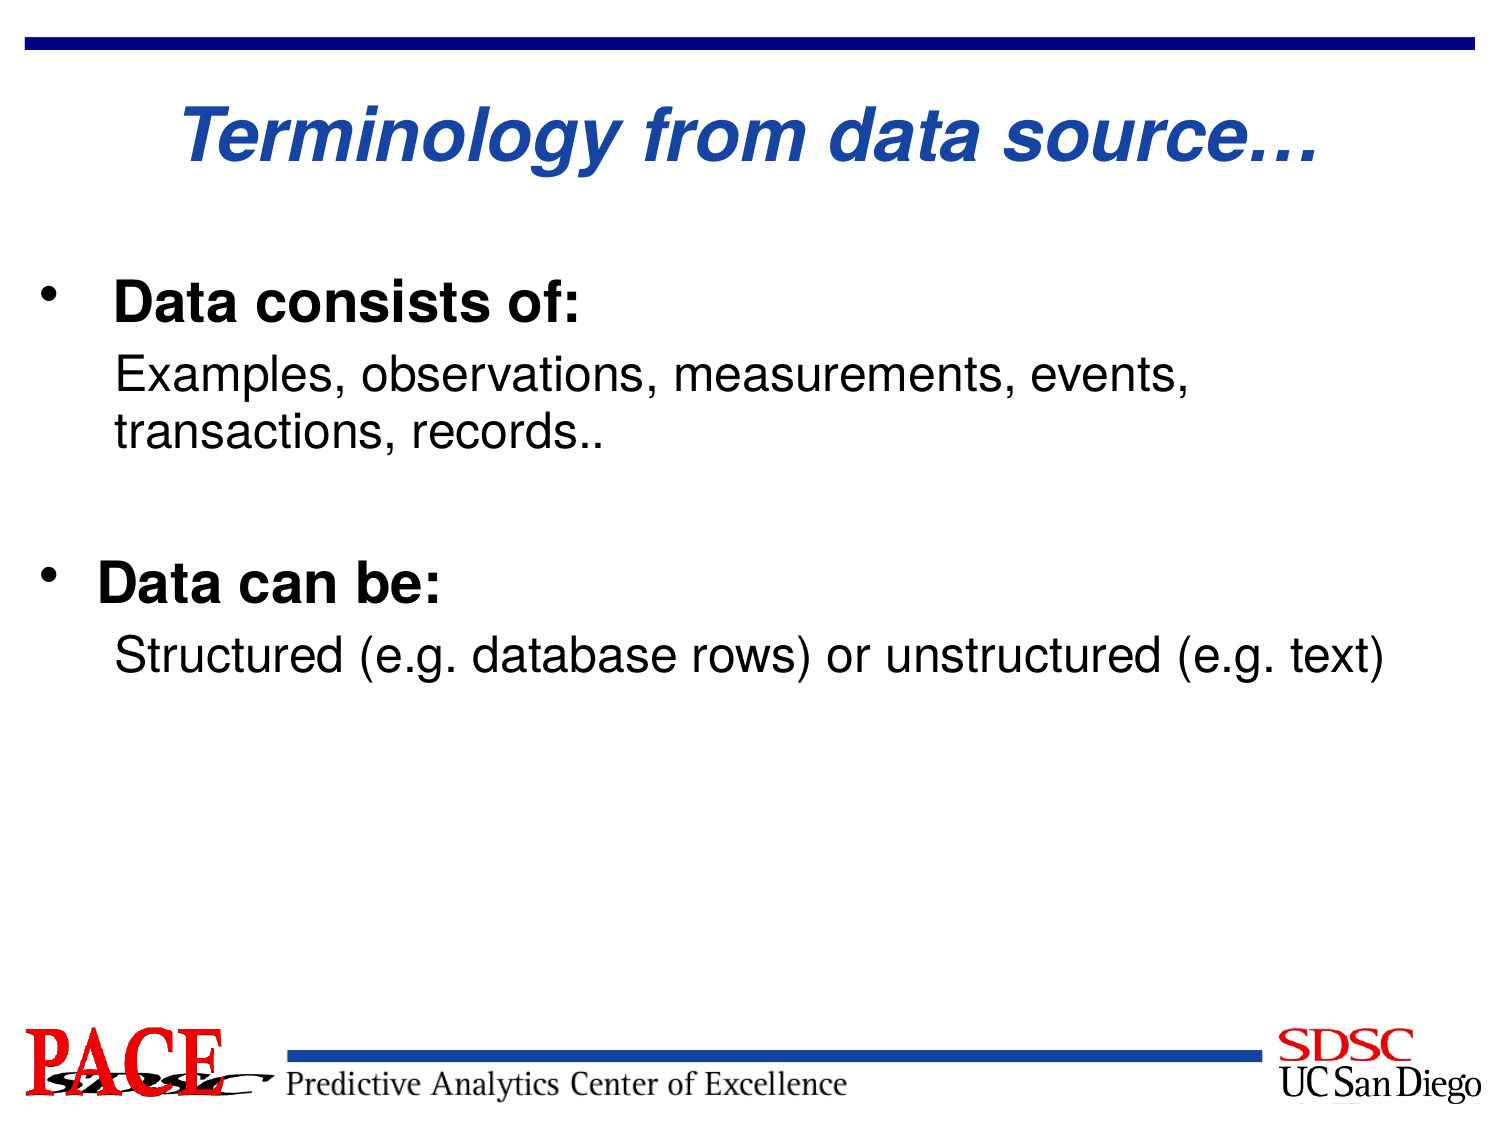

# Terminology from data source…
 Data consists of:
Examples, observations, measurements, events, transactions, records..

Data can be:
Structured (e.g. database rows) or unstructured (e.g. text)